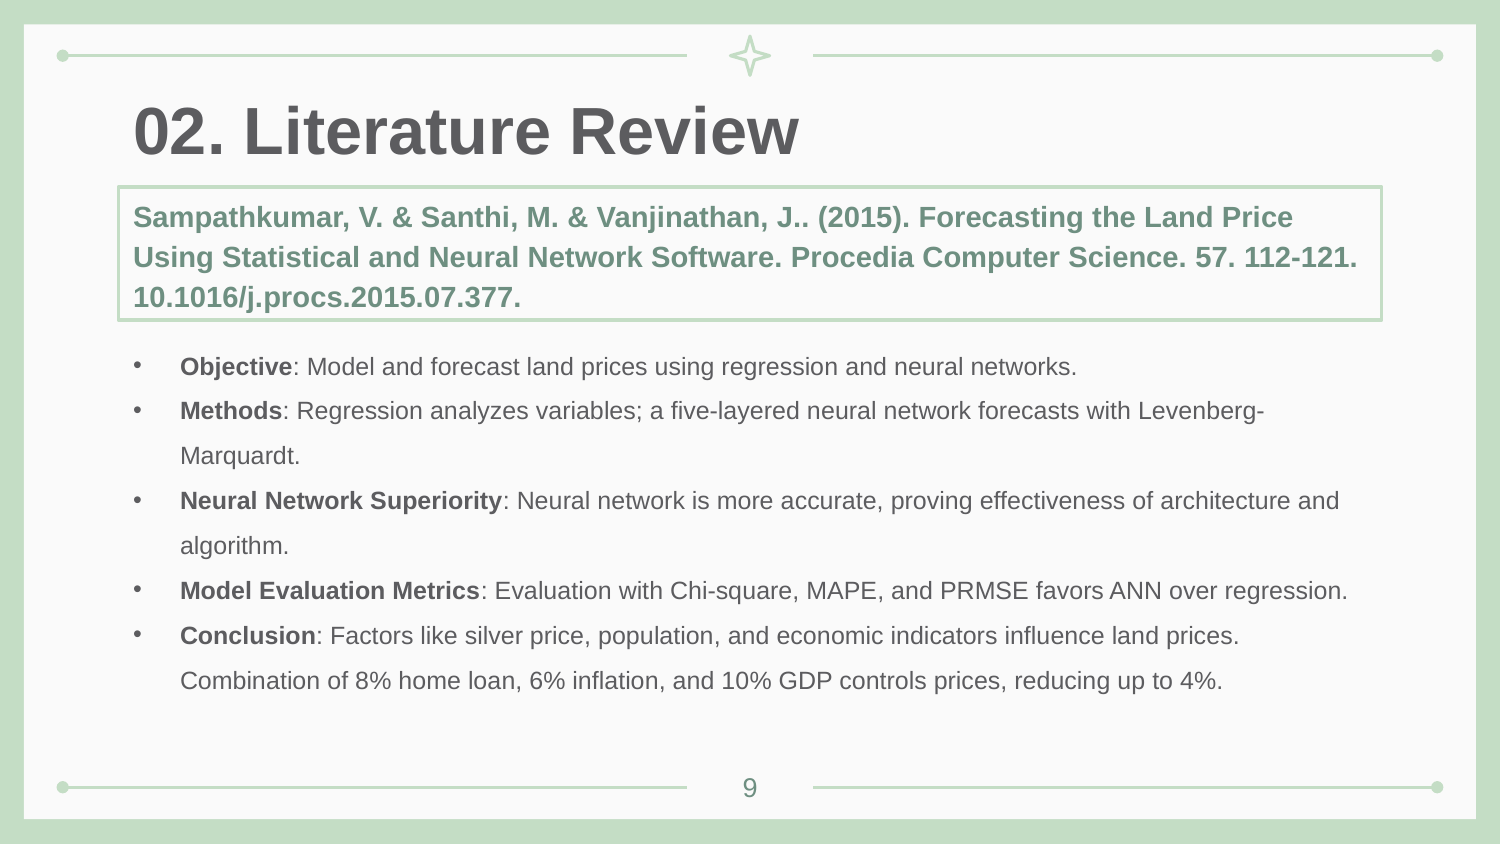

# 02. Literature Review
Sampathkumar, V. & Santhi, M. & Vanjinathan, J.. (2015). Forecasting the Land Price Using Statistical and Neural Network Software. Procedia Computer Science. 57. 112-121. 10.1016/j.procs.2015.07.377.
Objective: Model and forecast land prices using regression and neural networks.
Methods: Regression analyzes variables; a five-layered neural network forecasts with Levenberg-Marquardt.
Neural Network Superiority: Neural network is more accurate, proving effectiveness of architecture and algorithm.
Model Evaluation Metrics: Evaluation with Chi-square, MAPE, and PRMSE favors ANN over regression.
Conclusion: Factors like silver price, population, and economic indicators influence land prices. Combination of 8% home loan, 6% inflation, and 10% GDP controls prices, reducing up to 4%.
9